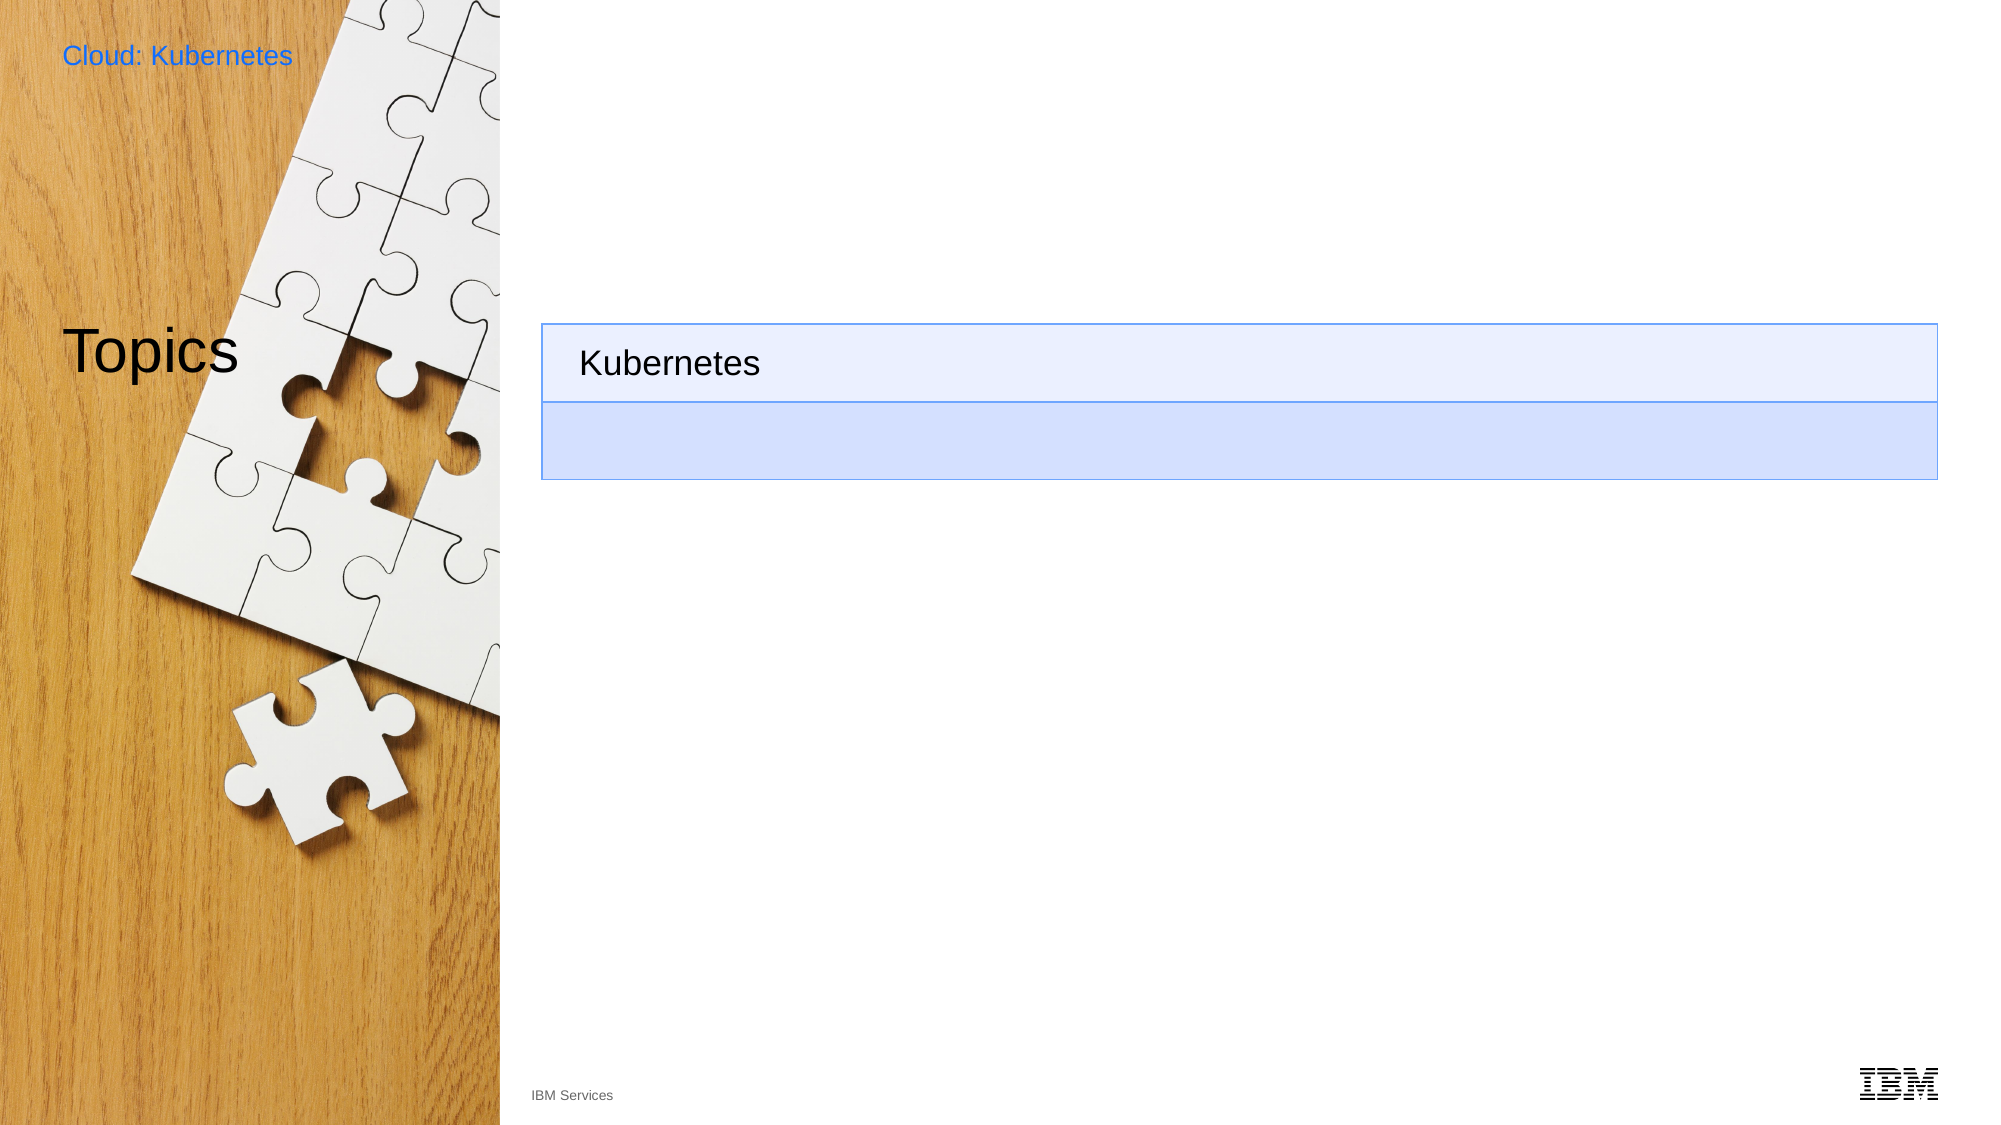

Cloud: Kubernetes
# Topics
| Kubernetes |
| --- |
|  |